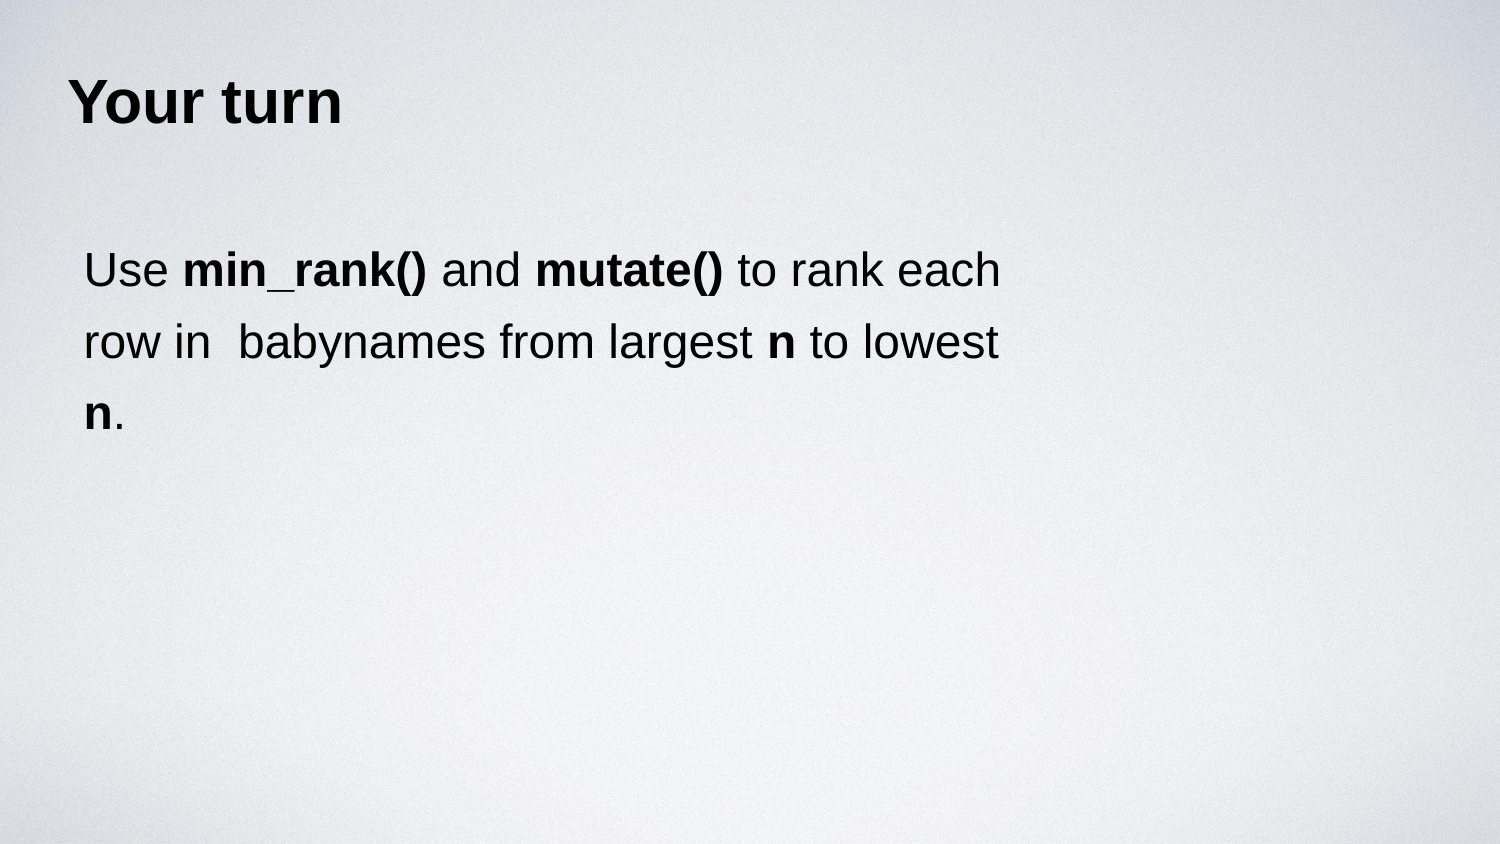

Your turn
Use min_rank() and mutate() to rank each row in  babynames from largest n to lowest n.